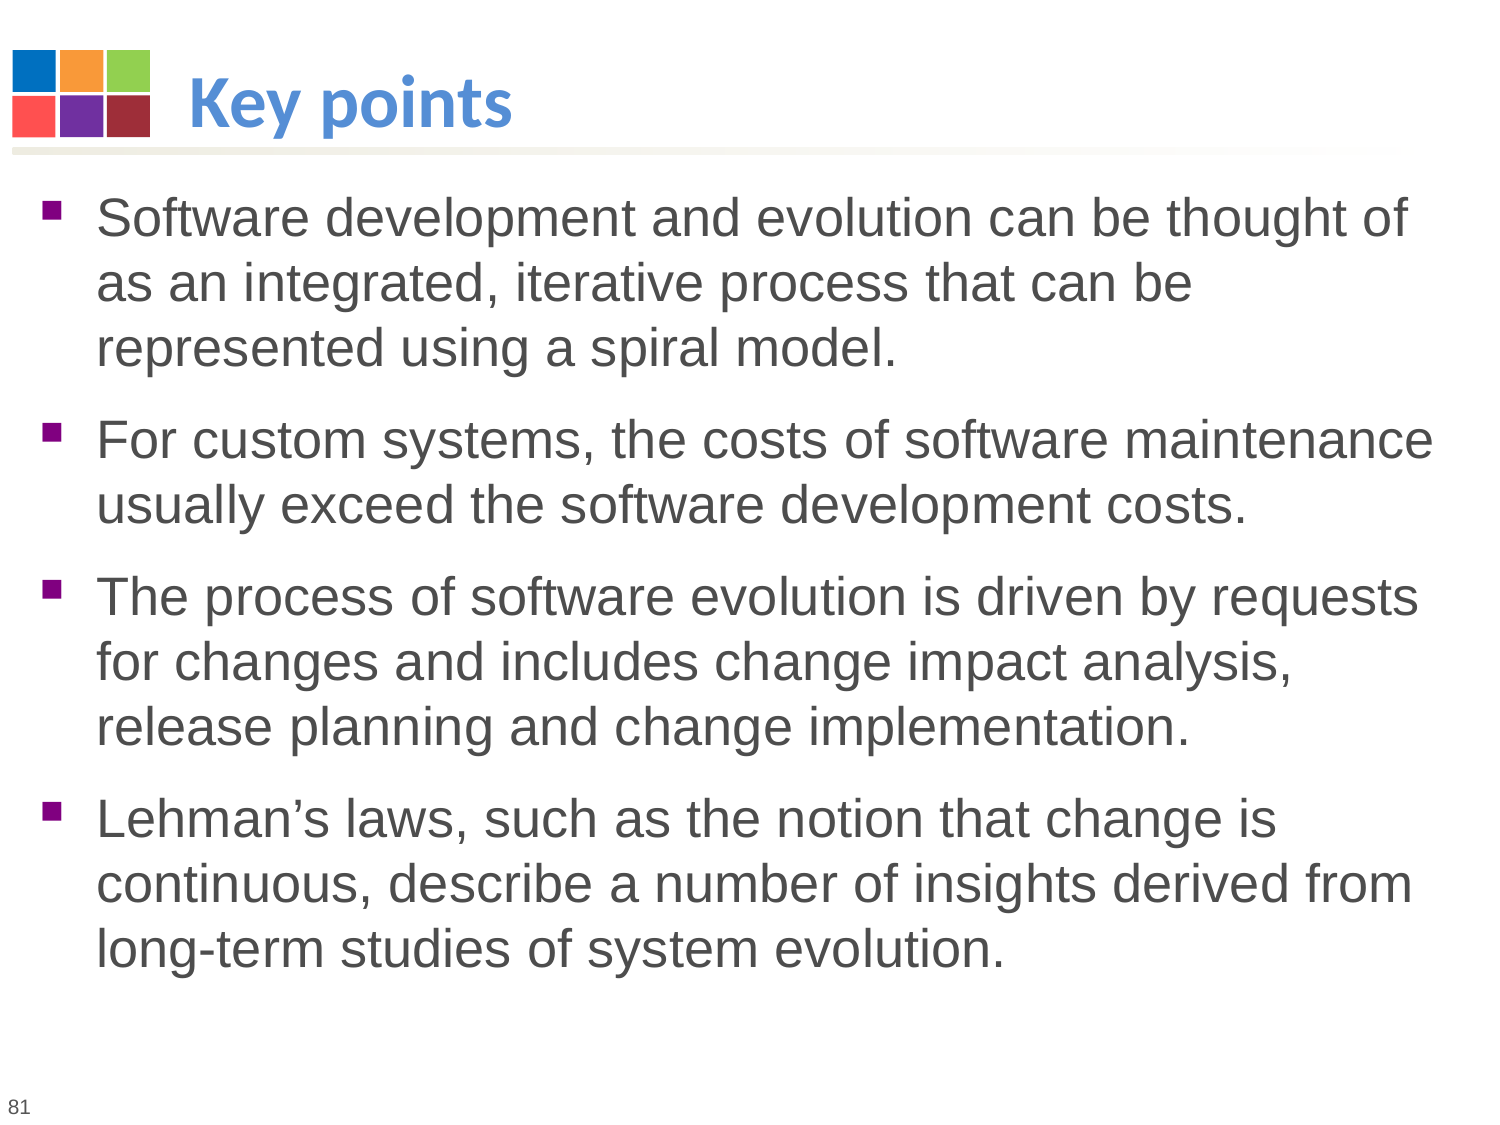

# Key points
Software development and evolution can be thought of as an integrated, iterative process that can be represented using a spiral model.
For custom systems, the costs of software maintenance usually exceed the software development costs.
The process of software evolution is driven by requests for changes and includes change impact analysis, release planning and change implementation.
Lehman’s laws, such as the notion that change is continuous, describe a number of insights derived from long-term studies of system evolution.